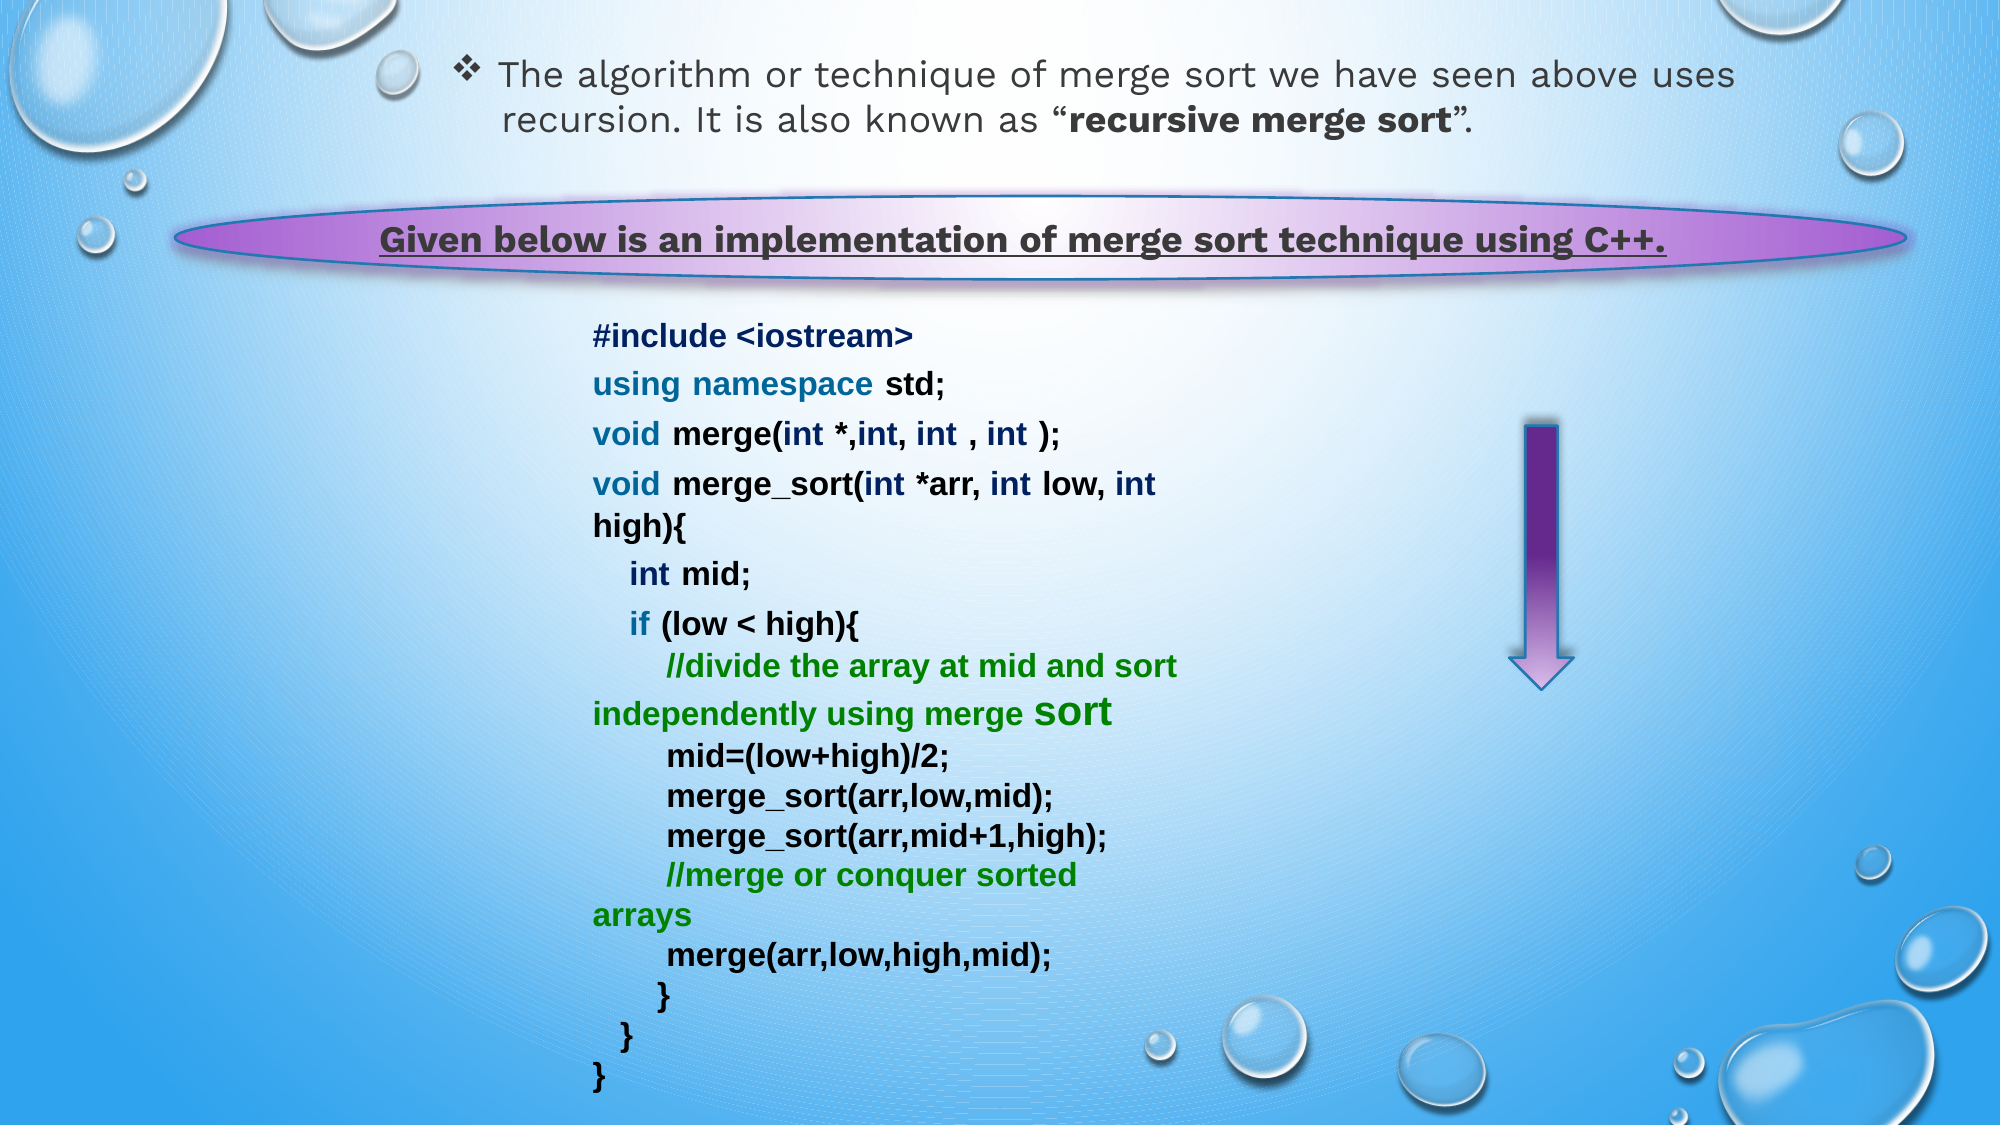

The algorithm or technique of merge sort we have seen above uses
    recursion. It is also known as “recursive merge sort”.

Given below is an implementation of merge sort technique using C++.
#include <iostream>
using namespace std;
void merge(int *,int, int , int );
void merge_sort(int *arr, int low, int high){
    int mid;
    if (low < high){
        //divide the array at mid and sort independently using merge sort
        mid=(low+high)/2;
        merge_sort(arr,low,mid);
        merge_sort(arr,mid+1,high);
        //merge or conquer sorted arrays
        merge(arr,low,high,mid);
       }
   }
}